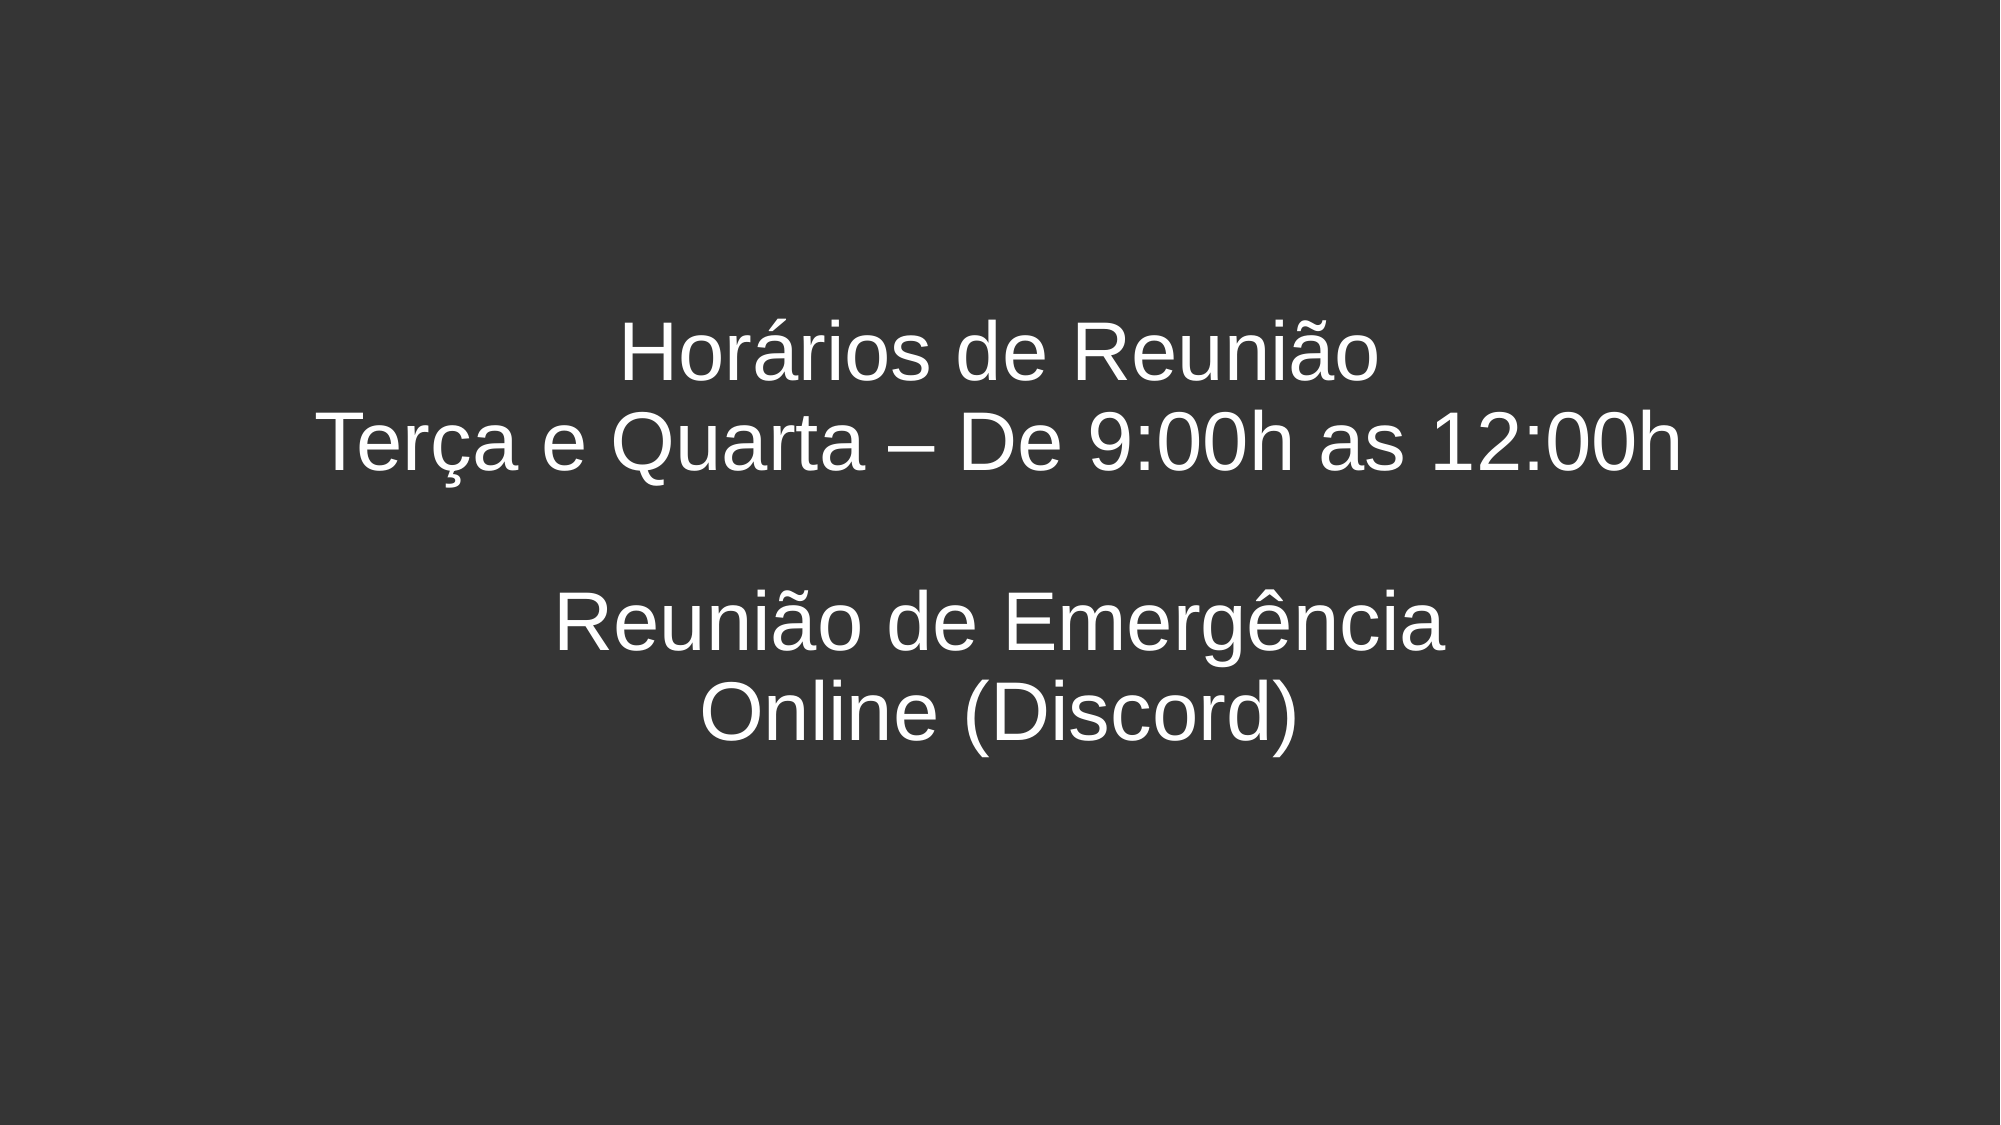

# Horários de Reunião Terça e Quarta – De 9:00h as 12:00h Reunião de Emergência Online (Discord)